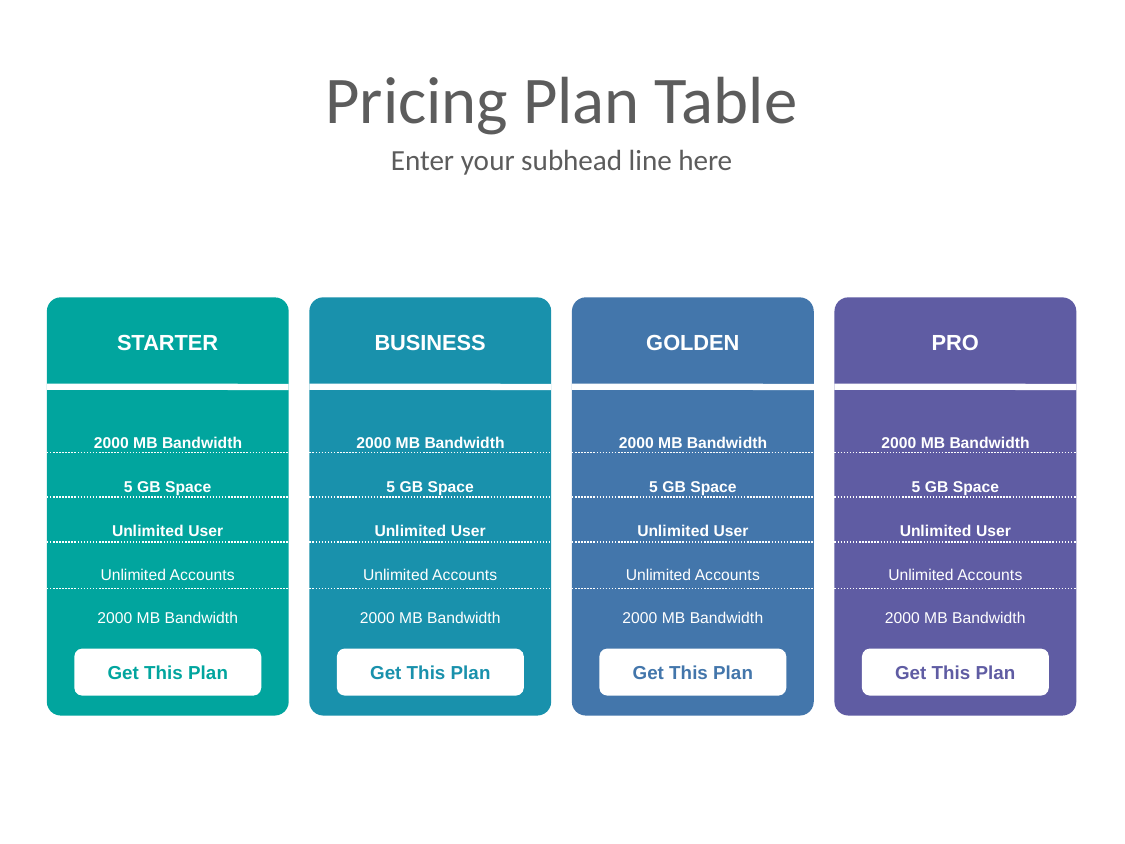

# Pricing Plan Table
Enter your subhead line here

STARTER
2000 MB Bandwidth
5 GB Space
Unlimited User
Unlimited Accounts
2000 MB Bandwidth
Get This Plan

BUSINESS
2000 MB Bandwidth
5 GB Space
Unlimited User
Unlimited Accounts
2000 MB Bandwidth
Get This Plan

GOLDEN
2000 MB Bandwidth
5 GB Space
Unlimited User
Unlimited Accounts
2000 MB Bandwidth
Get This Plan

PRO
2000 MB Bandwidth
5 GB Space
Unlimited User
Unlimited Accounts
2000 MB Bandwidth
Get This Plan